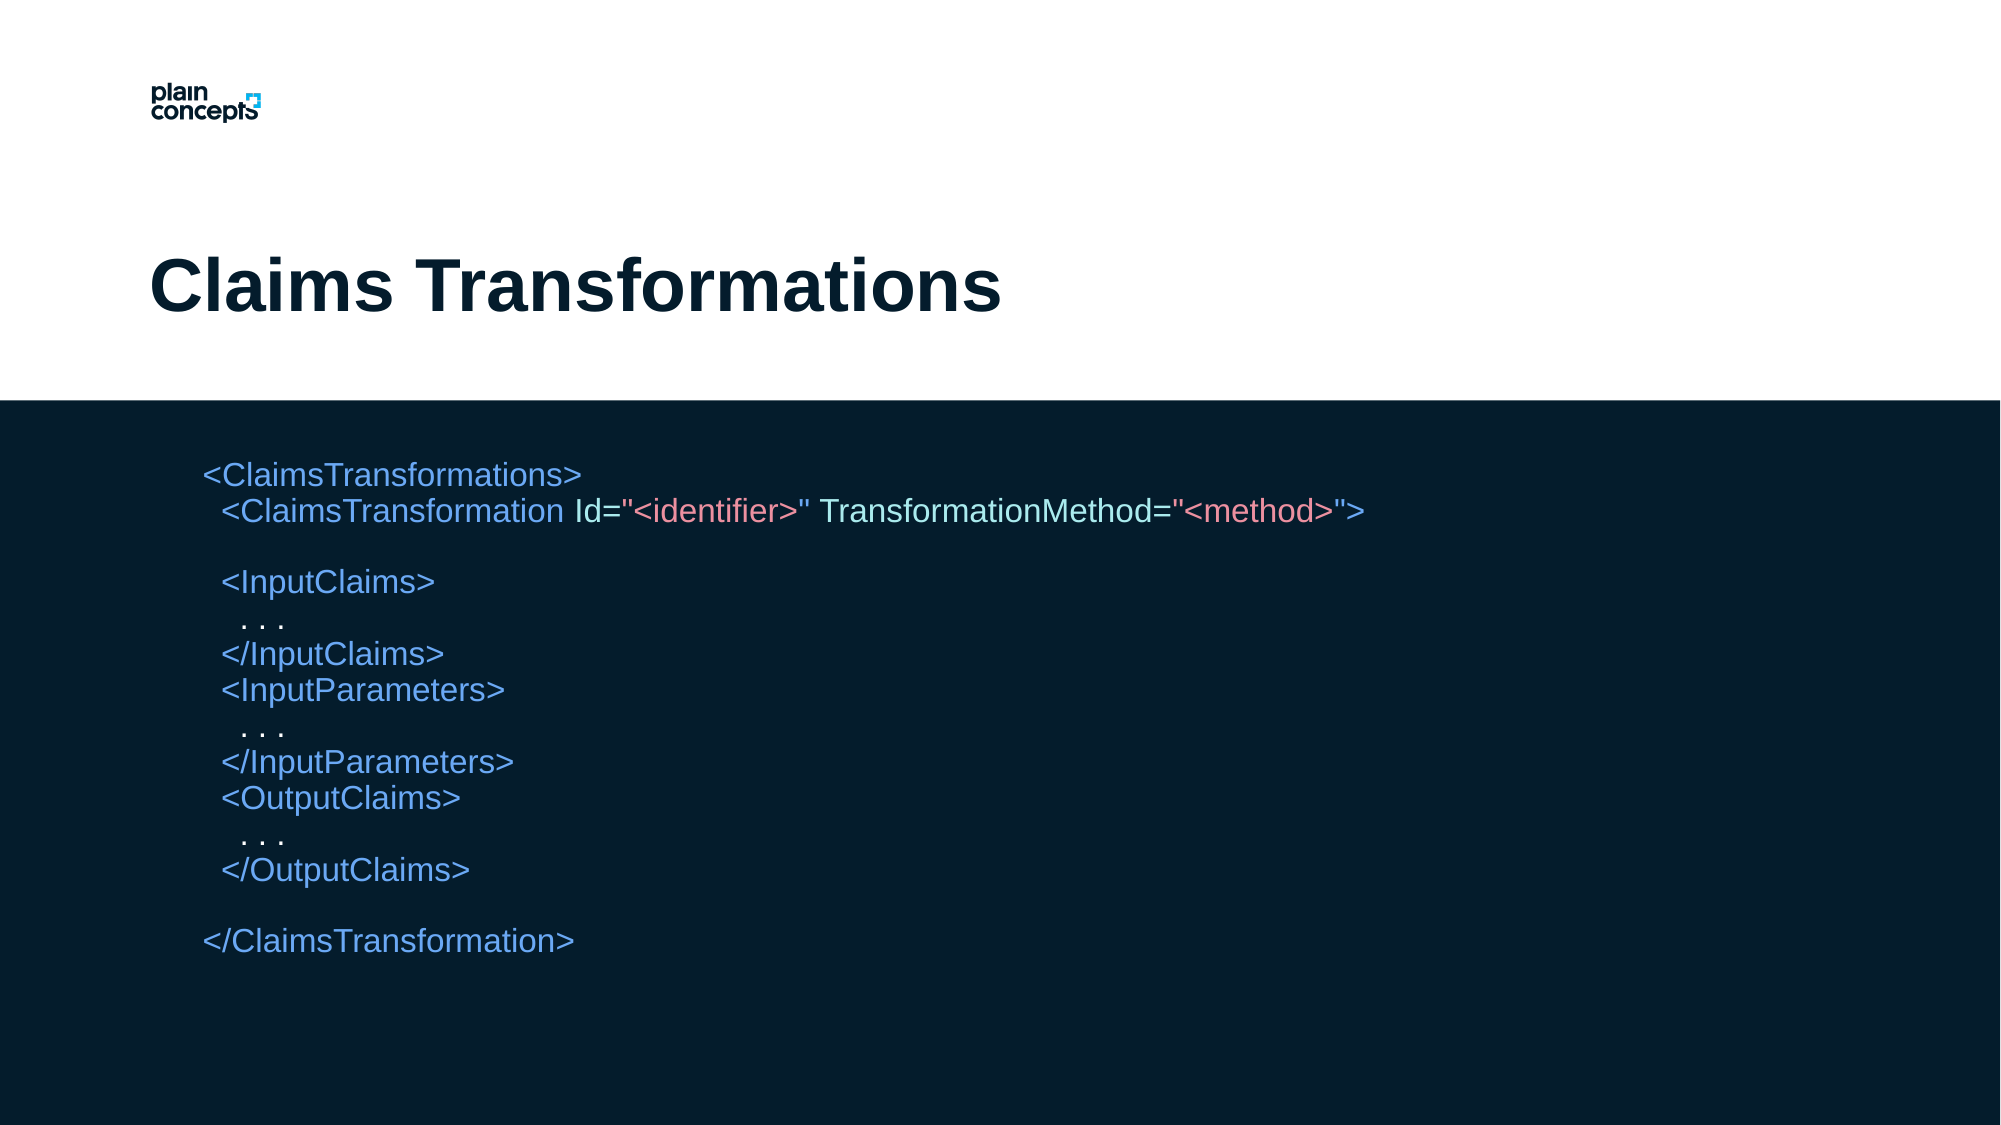

Claims Transformations

<ClaimsTransformations>
  <ClaimsTransformation Id="<identifier>" TransformationMethod="<method>">

  <InputClaims>
    . . .
  </InputClaims>
  <InputParameters>
    . . .
  </InputParameters>
  <OutputClaims>
    . . .
  </OutputClaims>

</ClaimsTransformation>